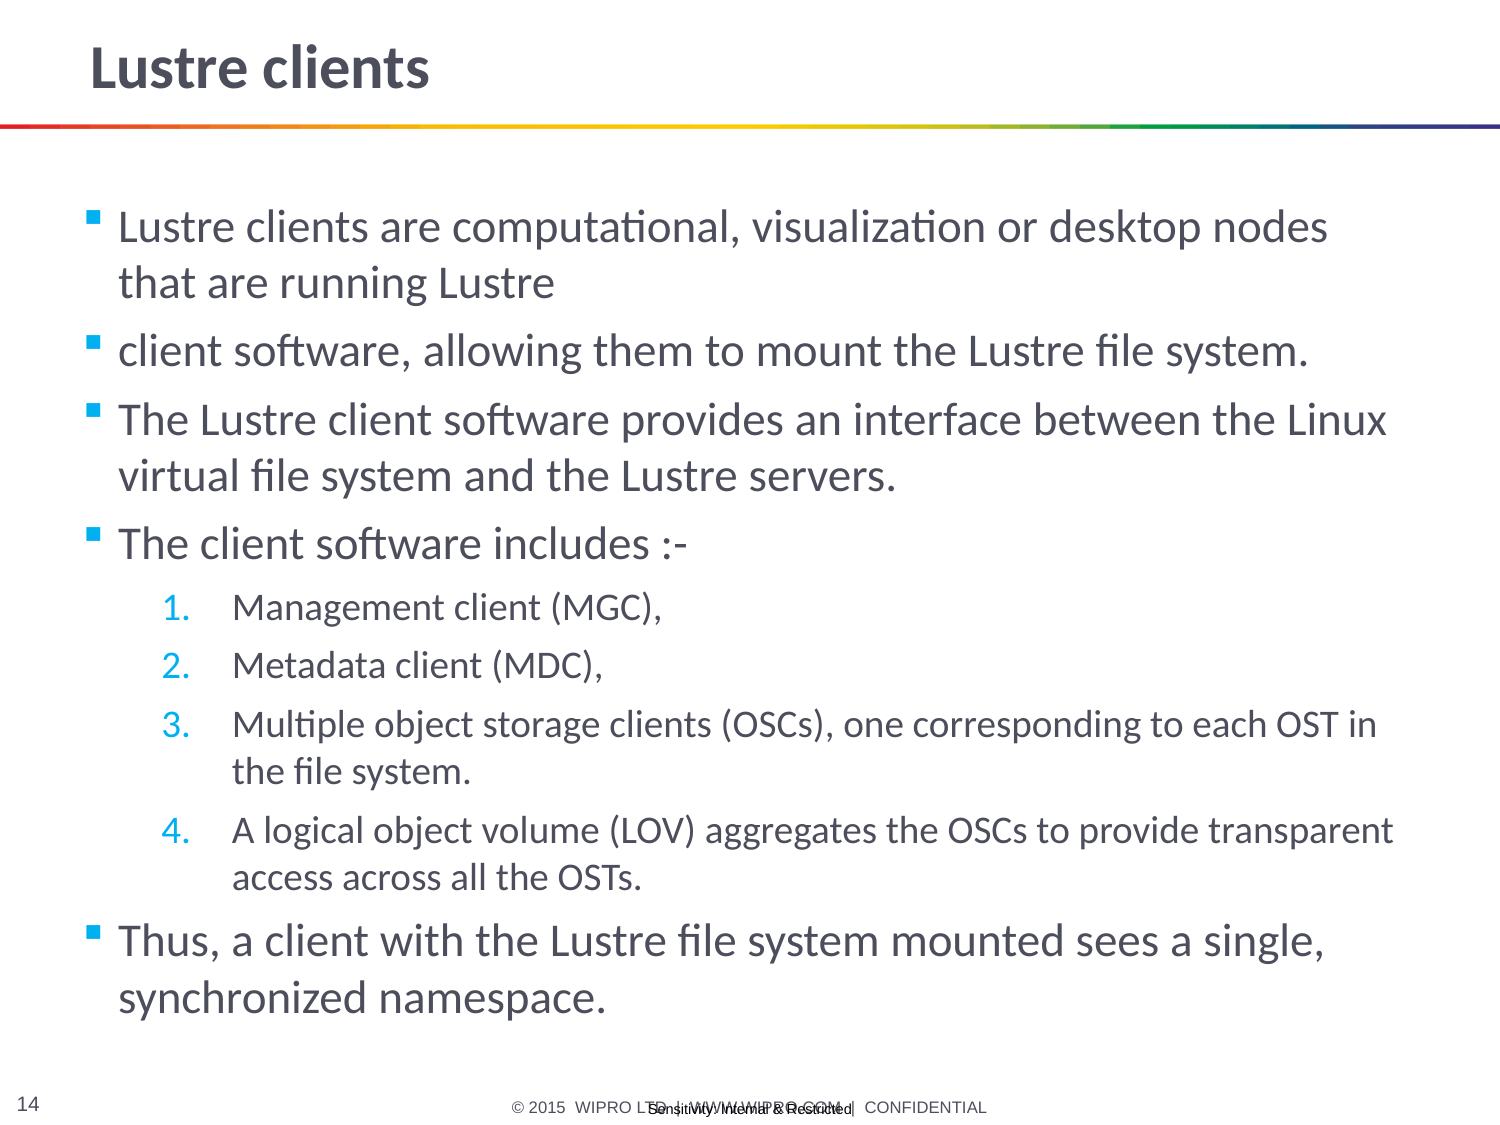

# Lustre clients
Lustre clients are computational, visualization or desktop nodes that are running Lustre
client software, allowing them to mount the Lustre file system.
The Lustre client software provides an interface between the Linux virtual file system and the Lustre servers.
The client software includes :-
Management client (MGC),
Metadata client (MDC),
Multiple object storage clients (OSCs), one corresponding to each OST in the file system.
A logical object volume (LOV) aggregates the OSCs to provide transparent access across all the OSTs.
Thus, a client with the Lustre file system mounted sees a single,  synchronized namespace.